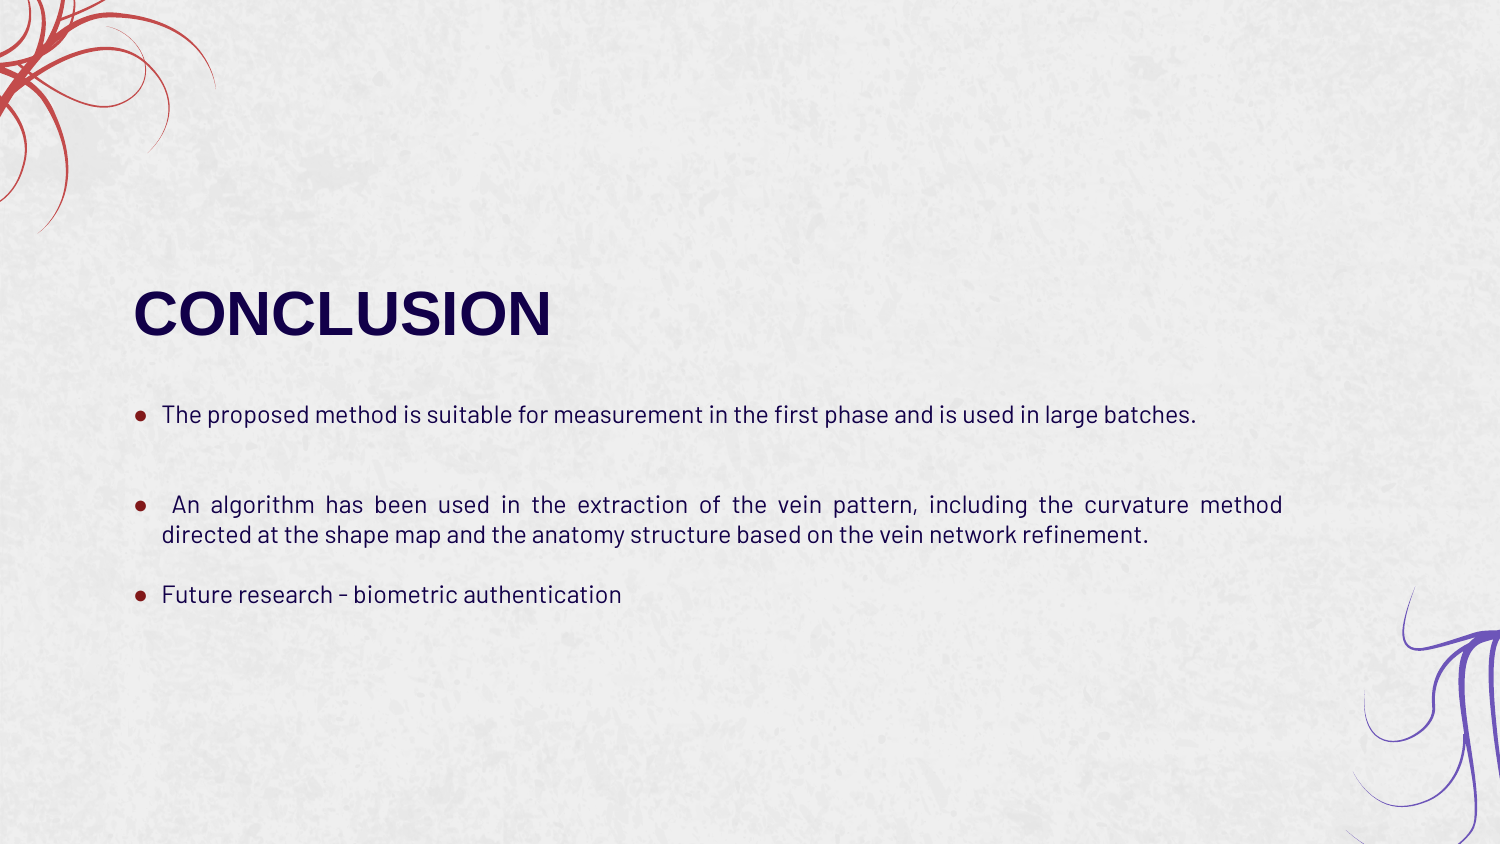

# CONCLUSION
The proposed method is suitable for measurement in the first phase and is used in large batches.

 An algorithm has been used in the extraction of the vein pattern, including the curvature method directed at the shape map and the anatomy structure based on the vein network refinement.

Future research - biometric authentication